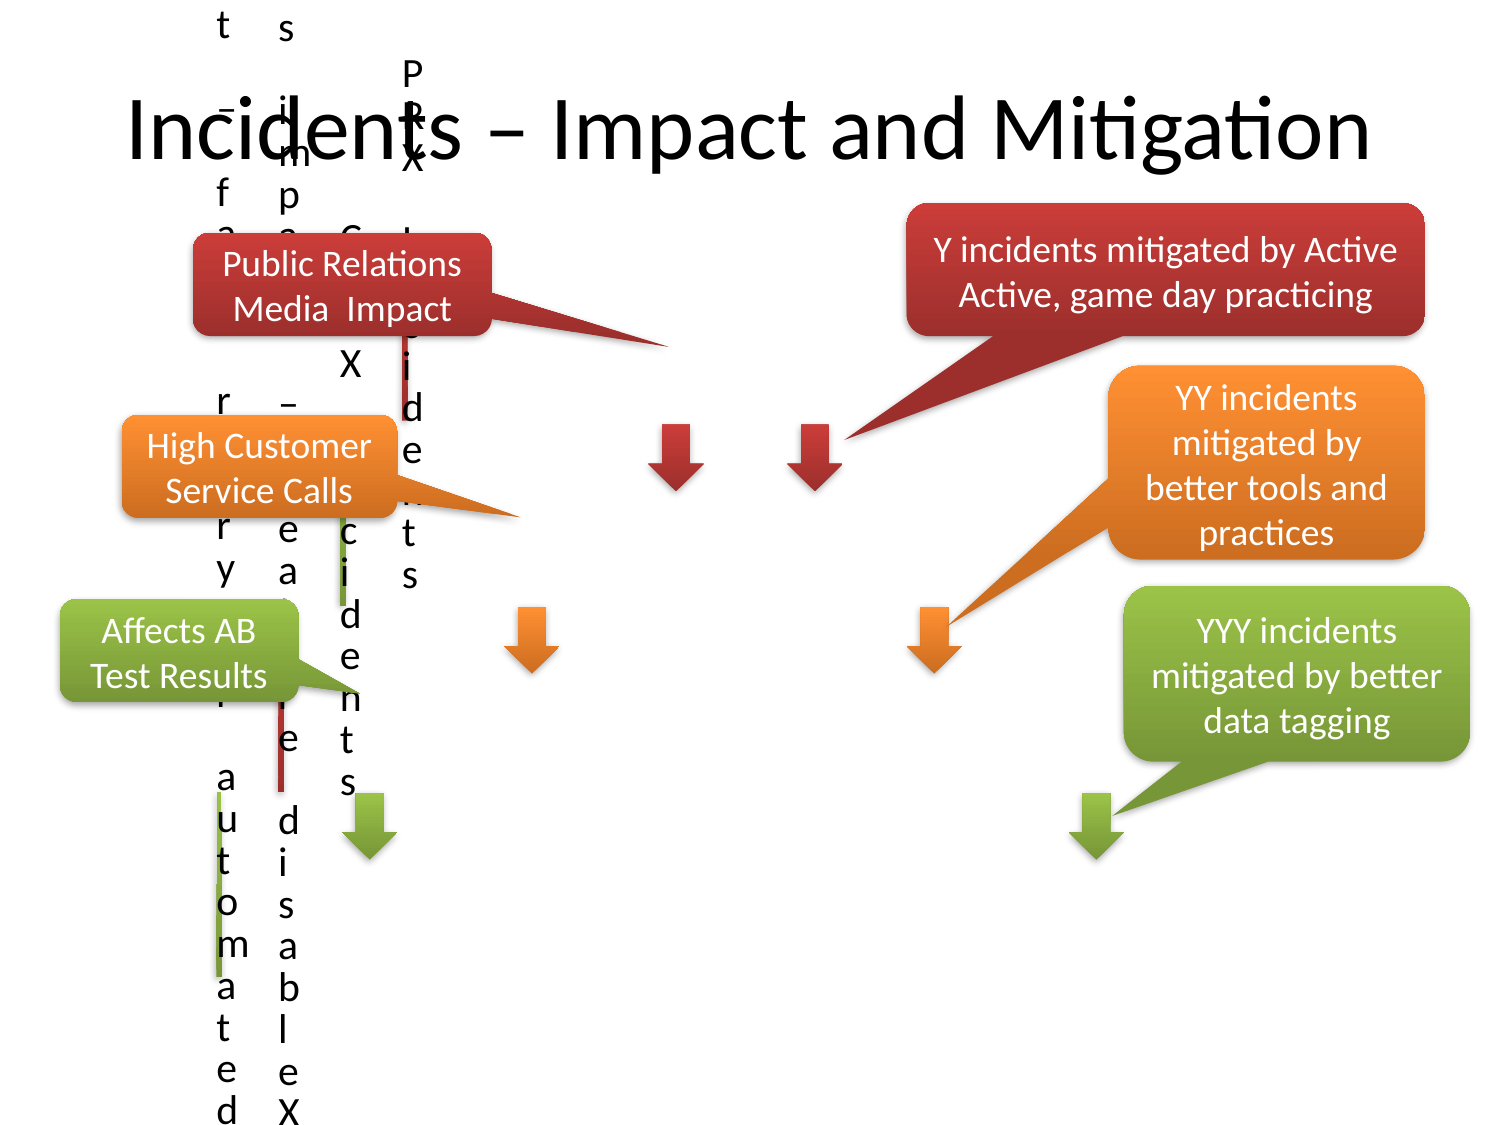

# Incidents – Impact and Mitigation
Y incidents mitigated by Active Active, game day practicing
Public Relations Media  Impact
PR
X Incidents
YY incidents mitigated by better tools and practices
High Customer Service Calls

YYY incidents mitigated by better data tagging
Affects AB Test Results